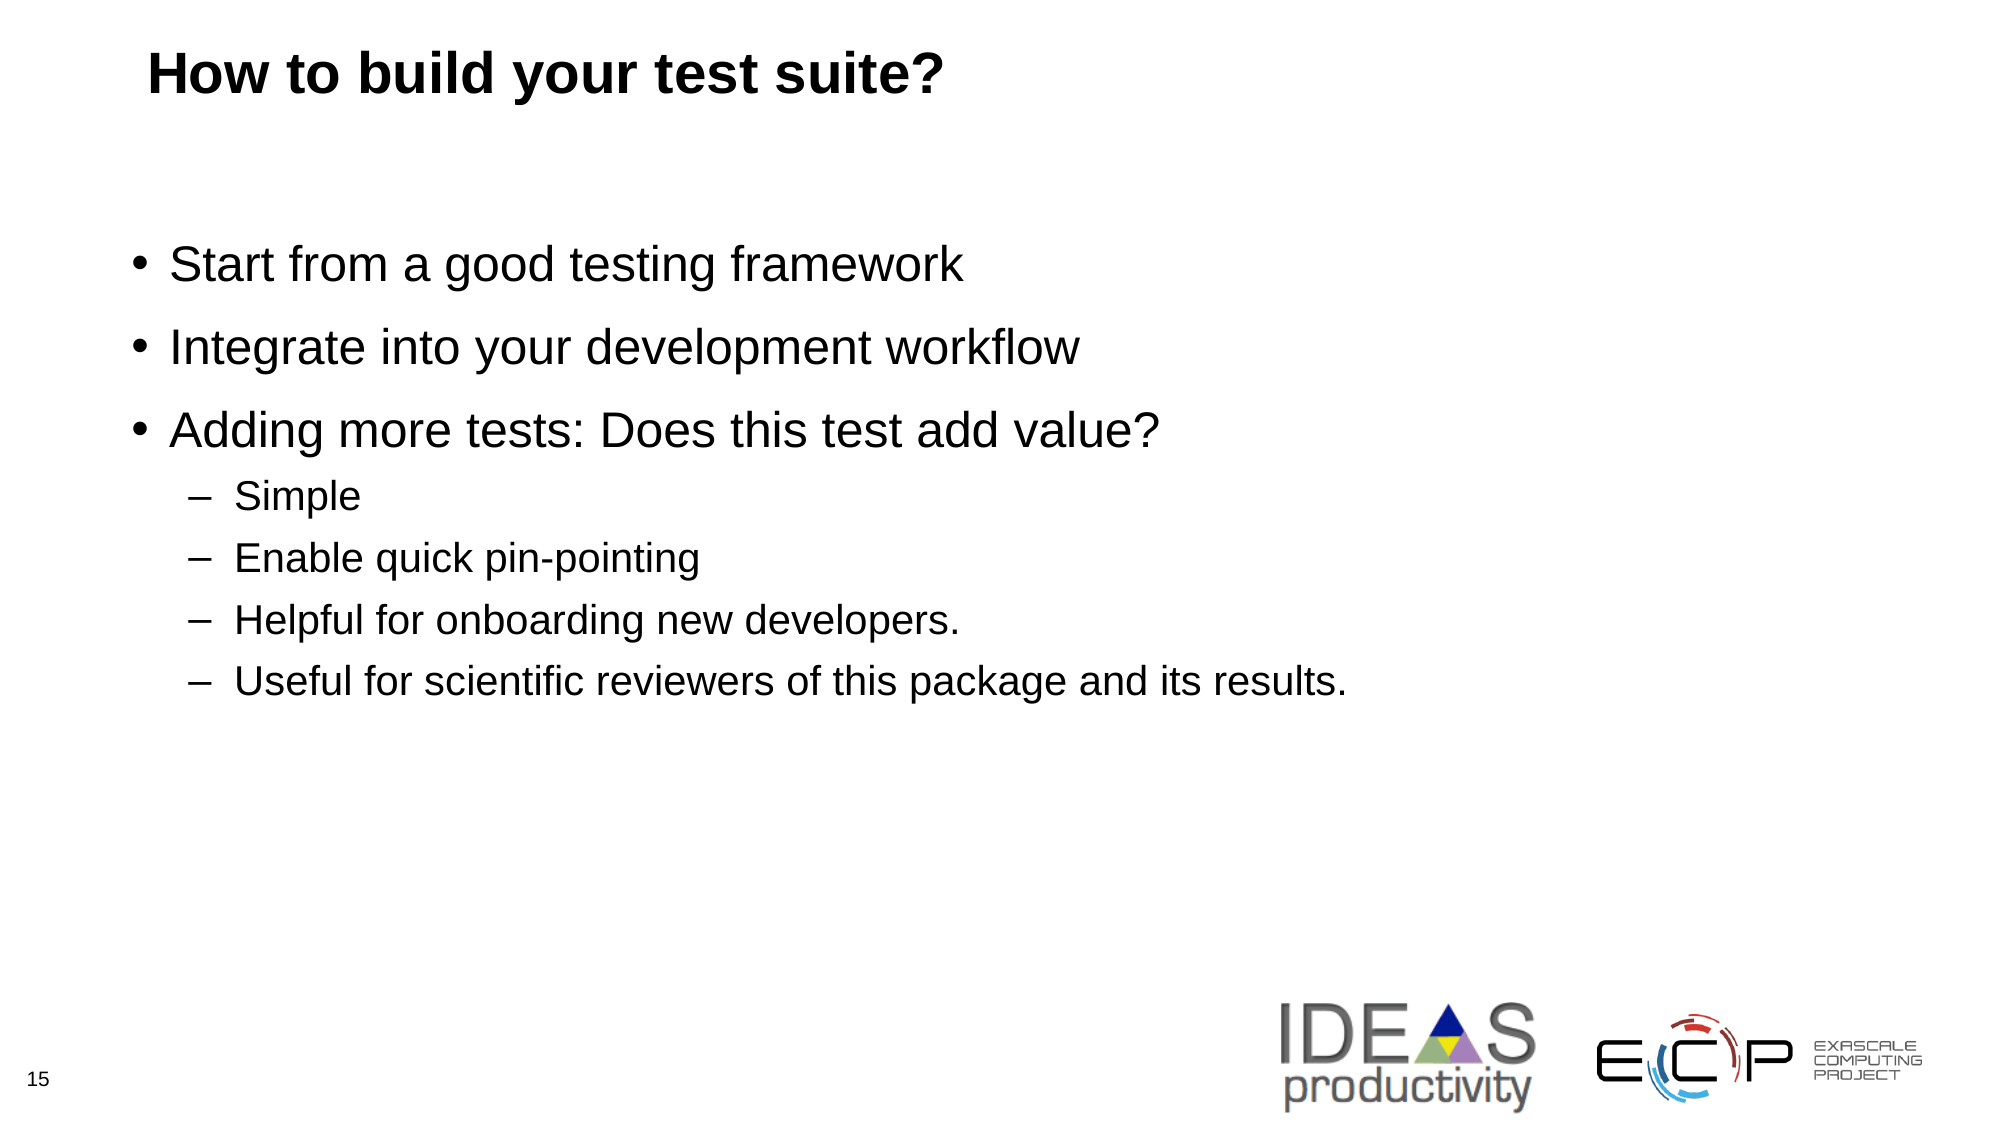

# How to build your test suite?
Start from a good testing framework
Integrate into your development workflow
Adding more tests: Does this test add value?
Simple
Enable quick pin-pointing
Helpful for onboarding new developers.
Useful for scientific reviewers of this package and its results.